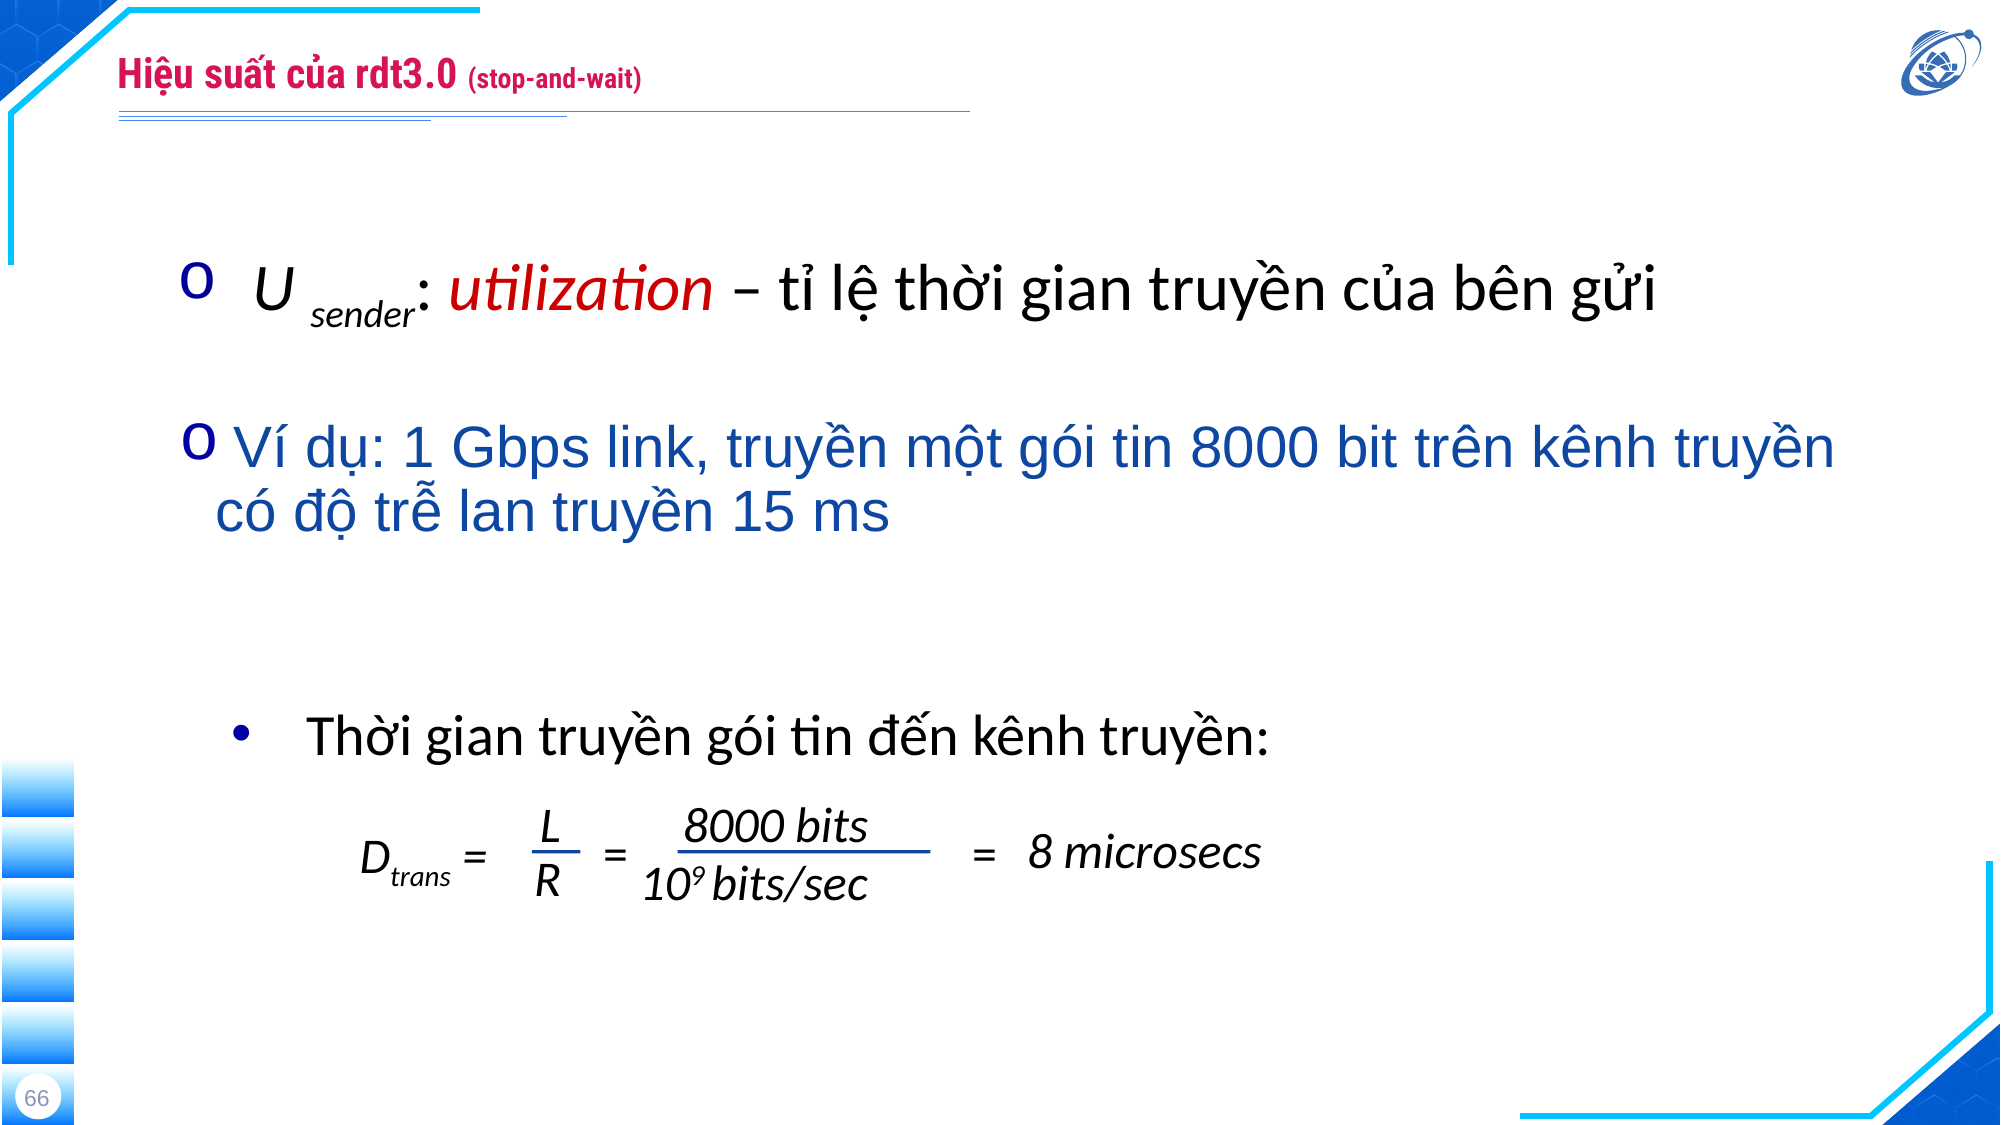

# Hiệu suất của rdt3.0 (stop-and-wait)

U sender: utilization – tỉ lệ thời gian truyền của bên gửi

 Ví dụ: 1 Gbps link, truyền một gói tin 8000 bit trên kênh truyền có độ trễ lan truyền 15 ms
Thời gian truyền gói tin đến kênh truyền:
8000 bits

109 bits/sec

L
R

8 microsecs
=
=
Dtrans =
66